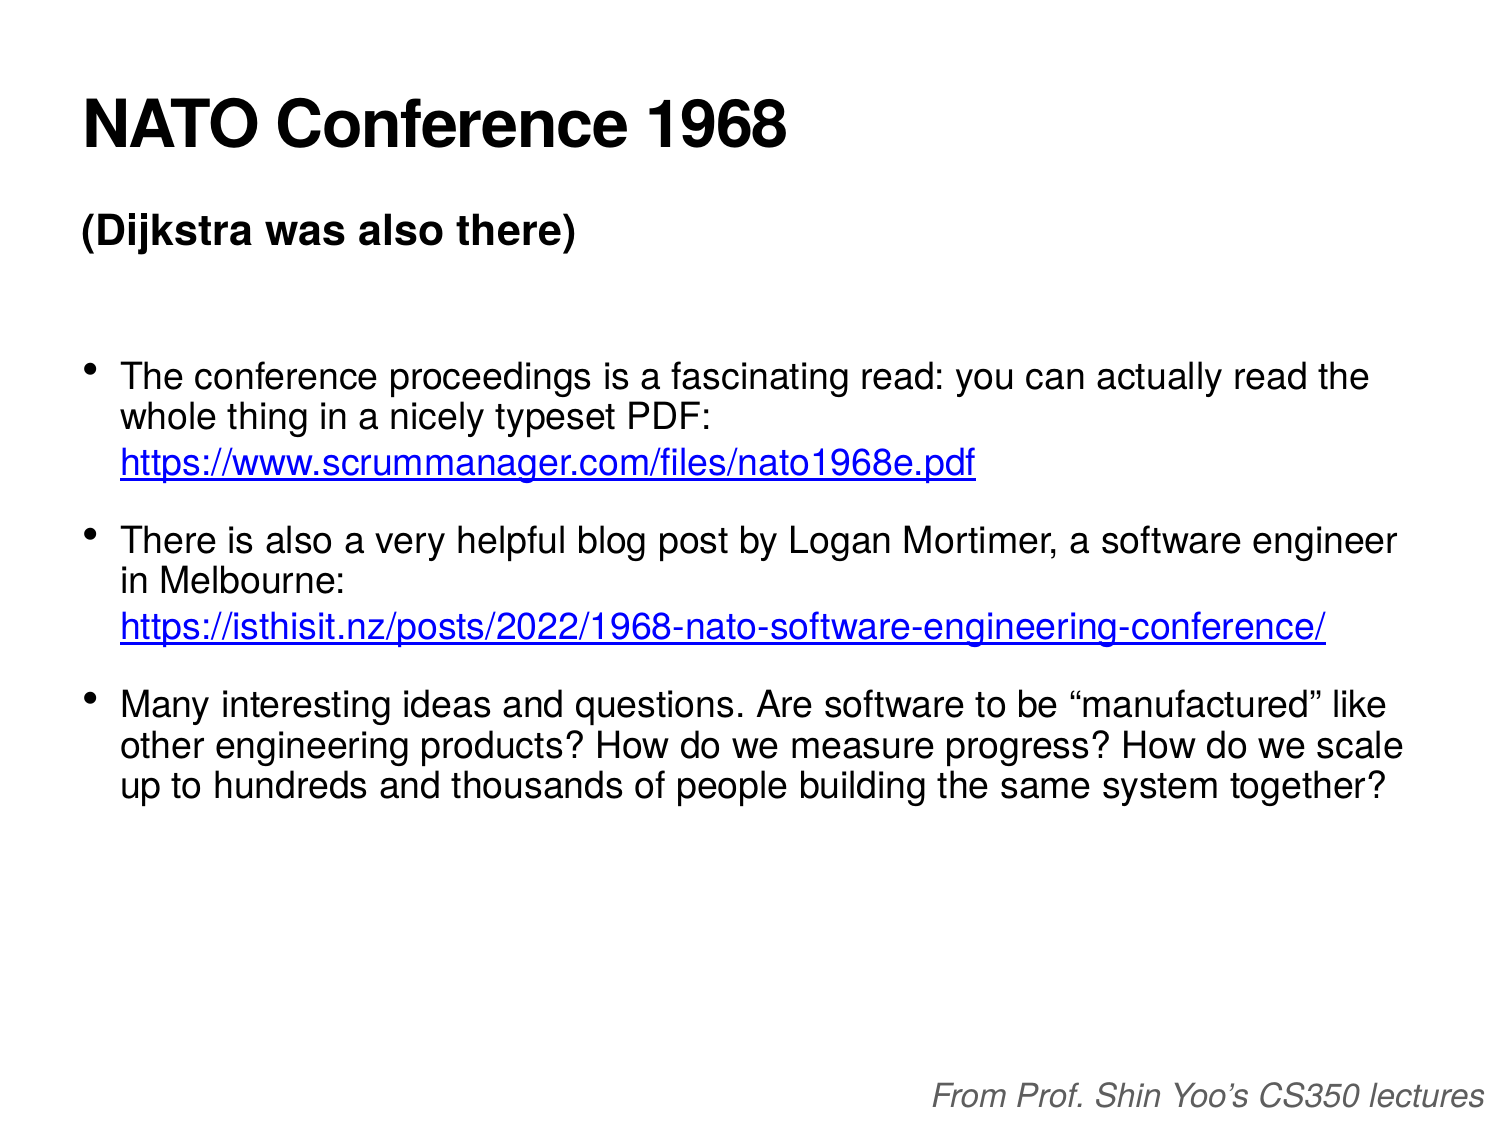

# NATO Conference 1968
(Dijkstra was also there)
The conference proceedings is a fascinating read: you can actually read the whole thing in a nicely typeset PDF: https://www.scrummanager.com/files/nato1968e.pdf
There is also a very helpful blog post by Logan Mortimer, a software engineer in Melbourne: https://isthisit.nz/posts/2022/1968-nato-software-engineering-conference/
Many interesting ideas and questions. Are software to be “manufactured” like other engineering products? How do we measure progress? How do we scale up to hundreds and thousands of people building the same system together?
From Prof. Shin Yoo’s CS350 lectures